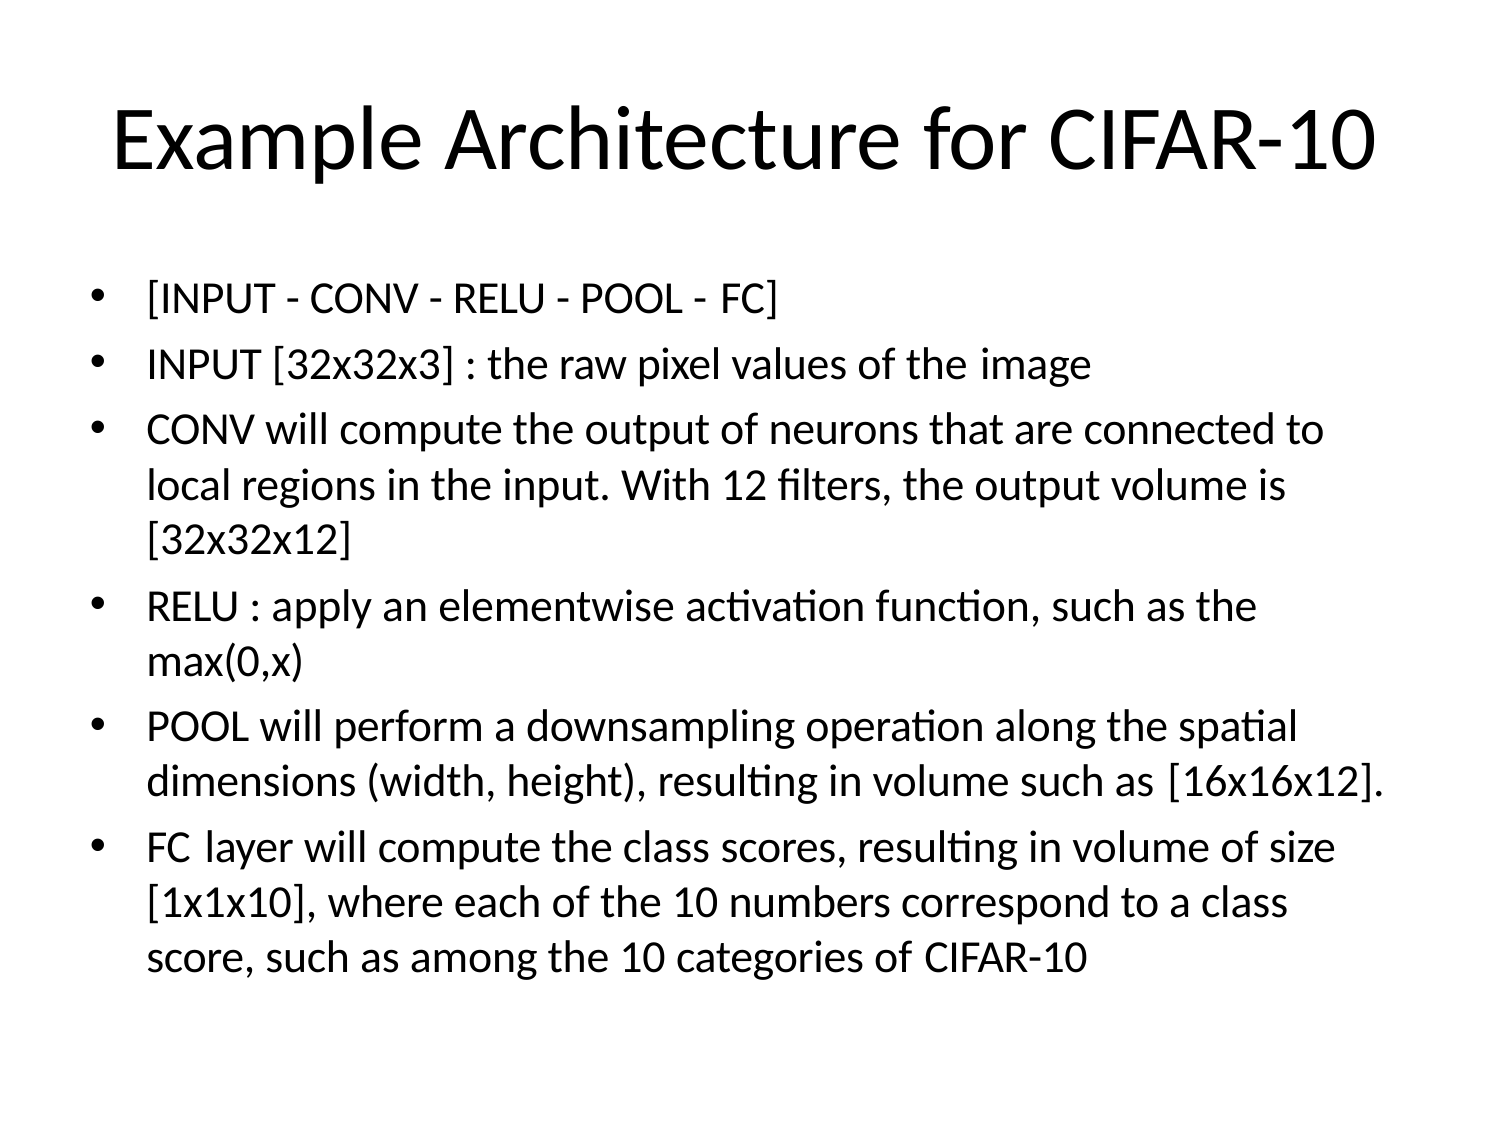

# Example Architecture for CIFAR-10
[INPUT - CONV - RELU - POOL - FC]
INPUT [32x32x3] : the raw pixel values of the image
CONV will compute the output of neurons that are connected to  local regions in the input. With 12 filters, the output volume is  [32x32x12]
RELU : apply an elementwise activation function, such as the  max(0,x)
POOL will perform a downsampling operation along the spatial  dimensions (width, height), resulting in volume such as [16x16x12].
FC	layer will compute the class scores, resulting in volume of size  [1x1x10], where each of the 10 numbers correspond to a class  score, such as among the 10 categories of CIFAR-10